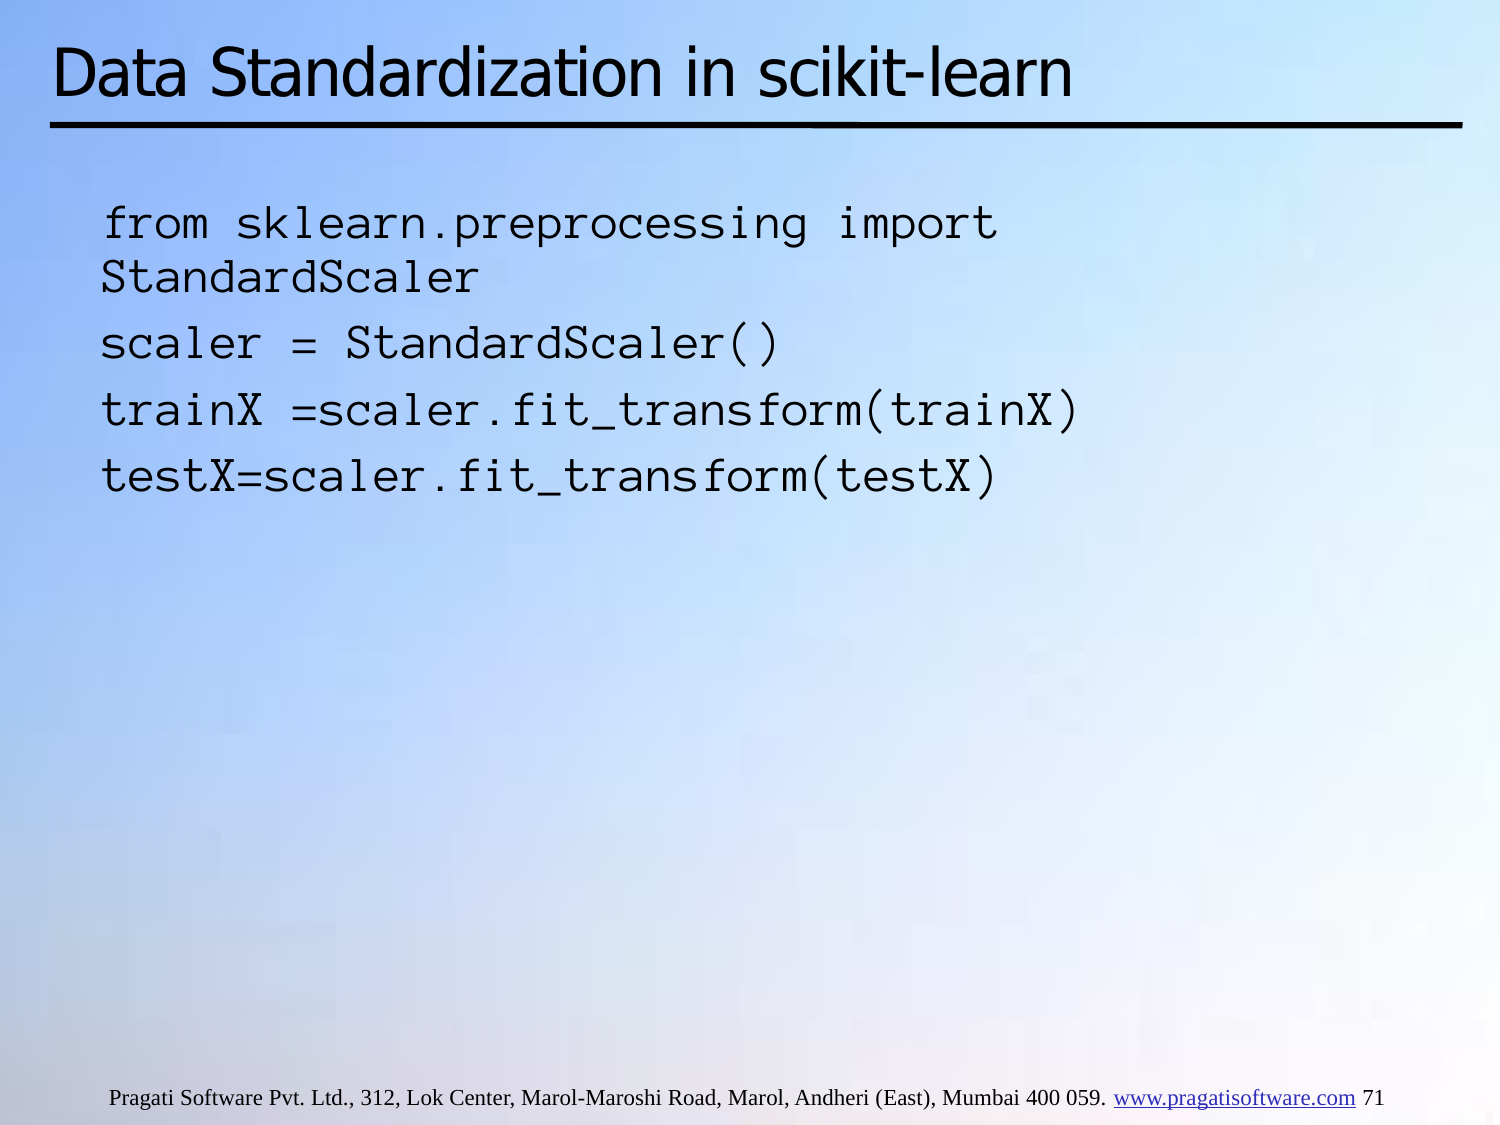

# Data Standardization in scikit-learn
from sklearn.preprocessing import StandardScaler
scaler = StandardScaler()
trainX =scaler.fit_transform(trainX)
testX=scaler.fit_transform(testX)